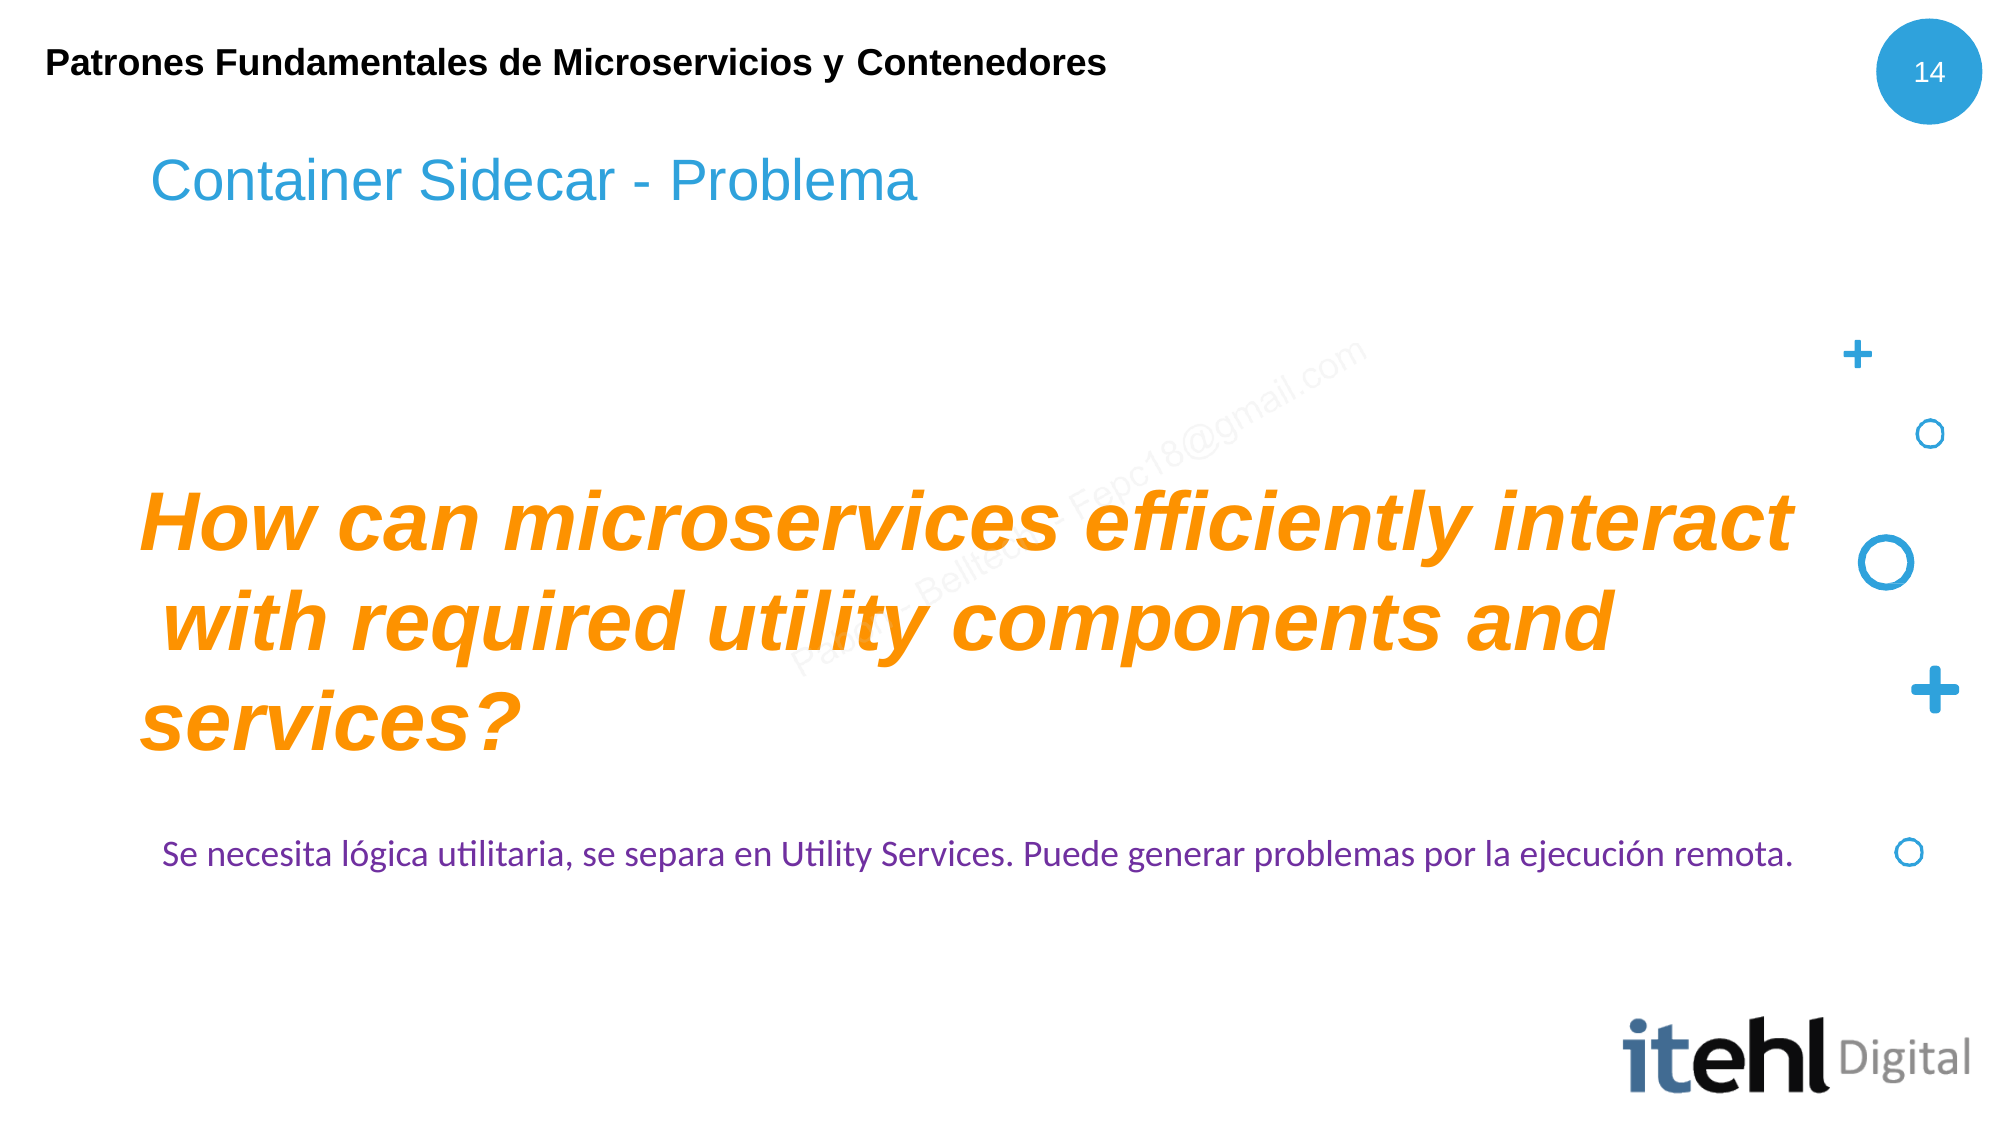

Patrones Fundamentales de Microservicios y Contenedores
14
Container Sidecar - Problema

How can microservices efficiently interact  with required utility components and  services?

Se necesita lógica utilitaria, se separa en Utility Services. Puede generar problemas por la ejecución remota.